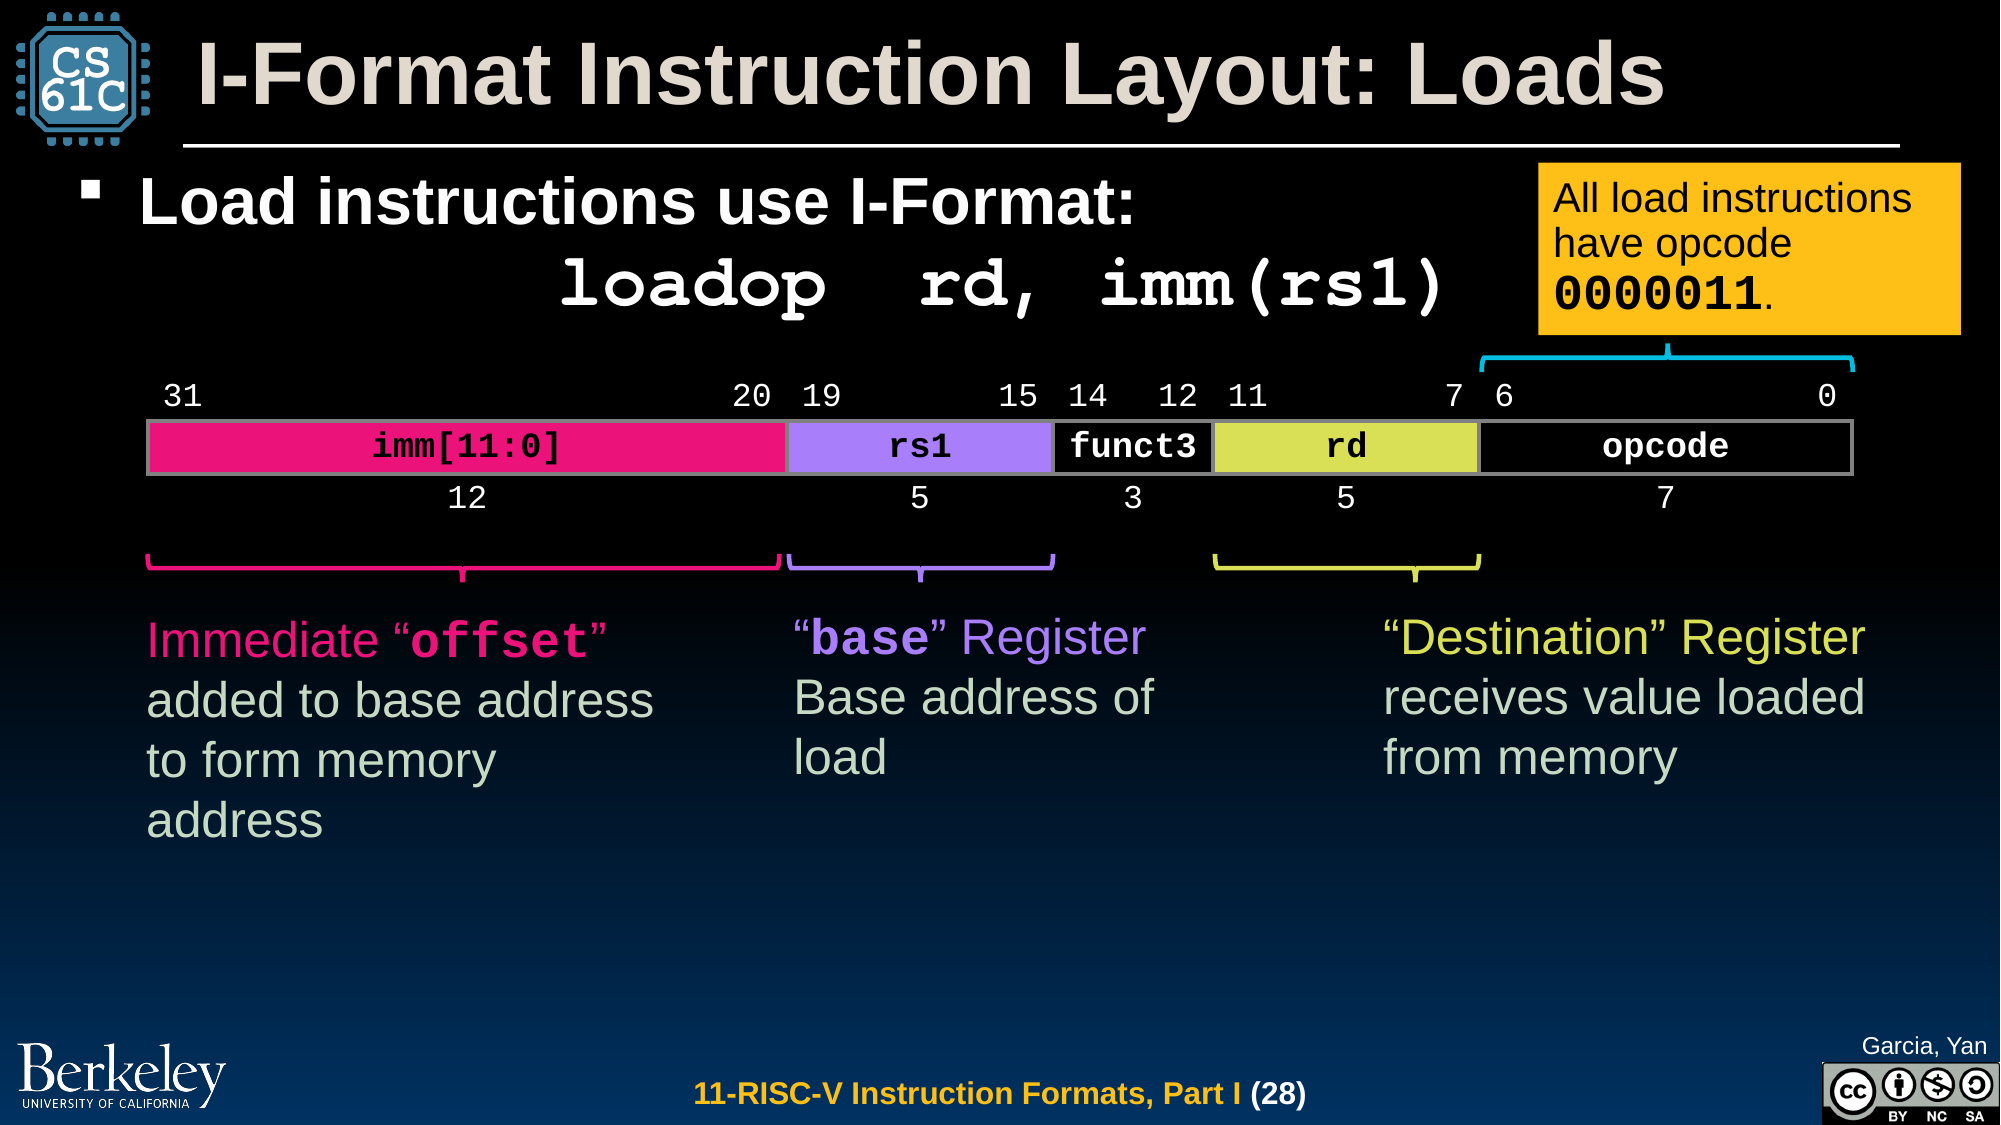

# I-Format Instruction Layout: Loads
Load instructions use I-Format:
All load instructions have opcode 0000011.

loadop  rd, imm(rs1)

| 31 |  |  |  |  |  |  | 20 | 19 |  | 15 | 14 | 12 | 11 |  | 7 | 6 |  |  |  | 0 |
| --- | --- | --- | --- | --- | --- | --- | --- | --- | --- | --- | --- | --- | --- | --- | --- | --- | --- | --- | --- | --- |
| imm[11:0] |  |  |  |  | rs2 |  |  | rs1 |  |  | funct3 |  | rd |  |  | opcode |  |  |  |  |
| 12 |  |  |  |  |  |  |  | 5 |  |  | 3 |  | 5 |  |  | 7 |  |  |  |  |

that load
“Destination” Register receives value loaded from memory
“base” Register
Base address of load
Immediate “offset” added to base address to form memory address